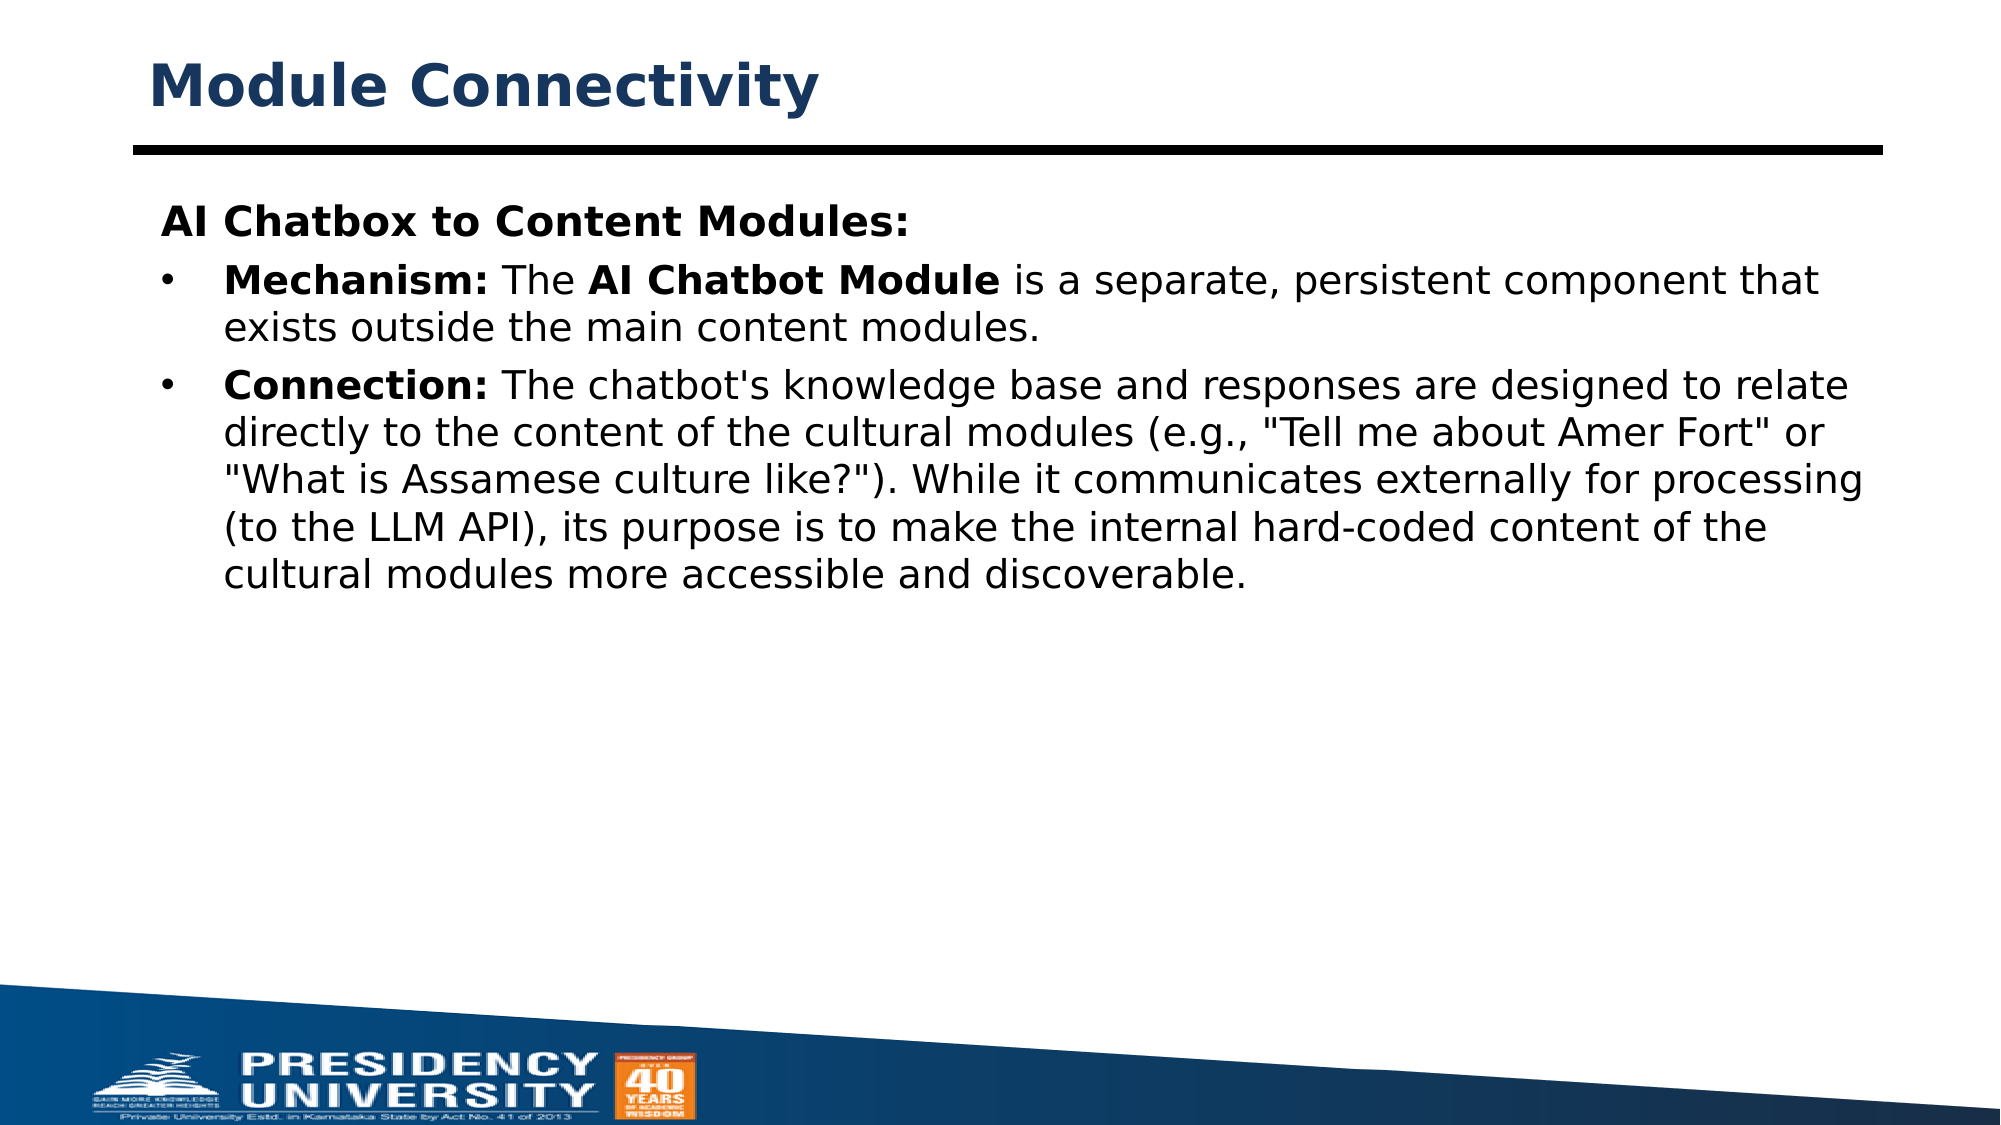

# Module Connectivity
AI Chatbox to Content Modules:
Mechanism: The AI Chatbot Module is a separate, persistent component that exists outside the main content modules.
Connection: The chatbot's knowledge base and responses are designed to relate directly to the content of the cultural modules (e.g., "Tell me about Amer Fort" or "What is Assamese culture like?"). While it communicates externally for processing (to the LLM API), its purpose is to make the internal hard-coded content of the cultural modules more accessible and discoverable.